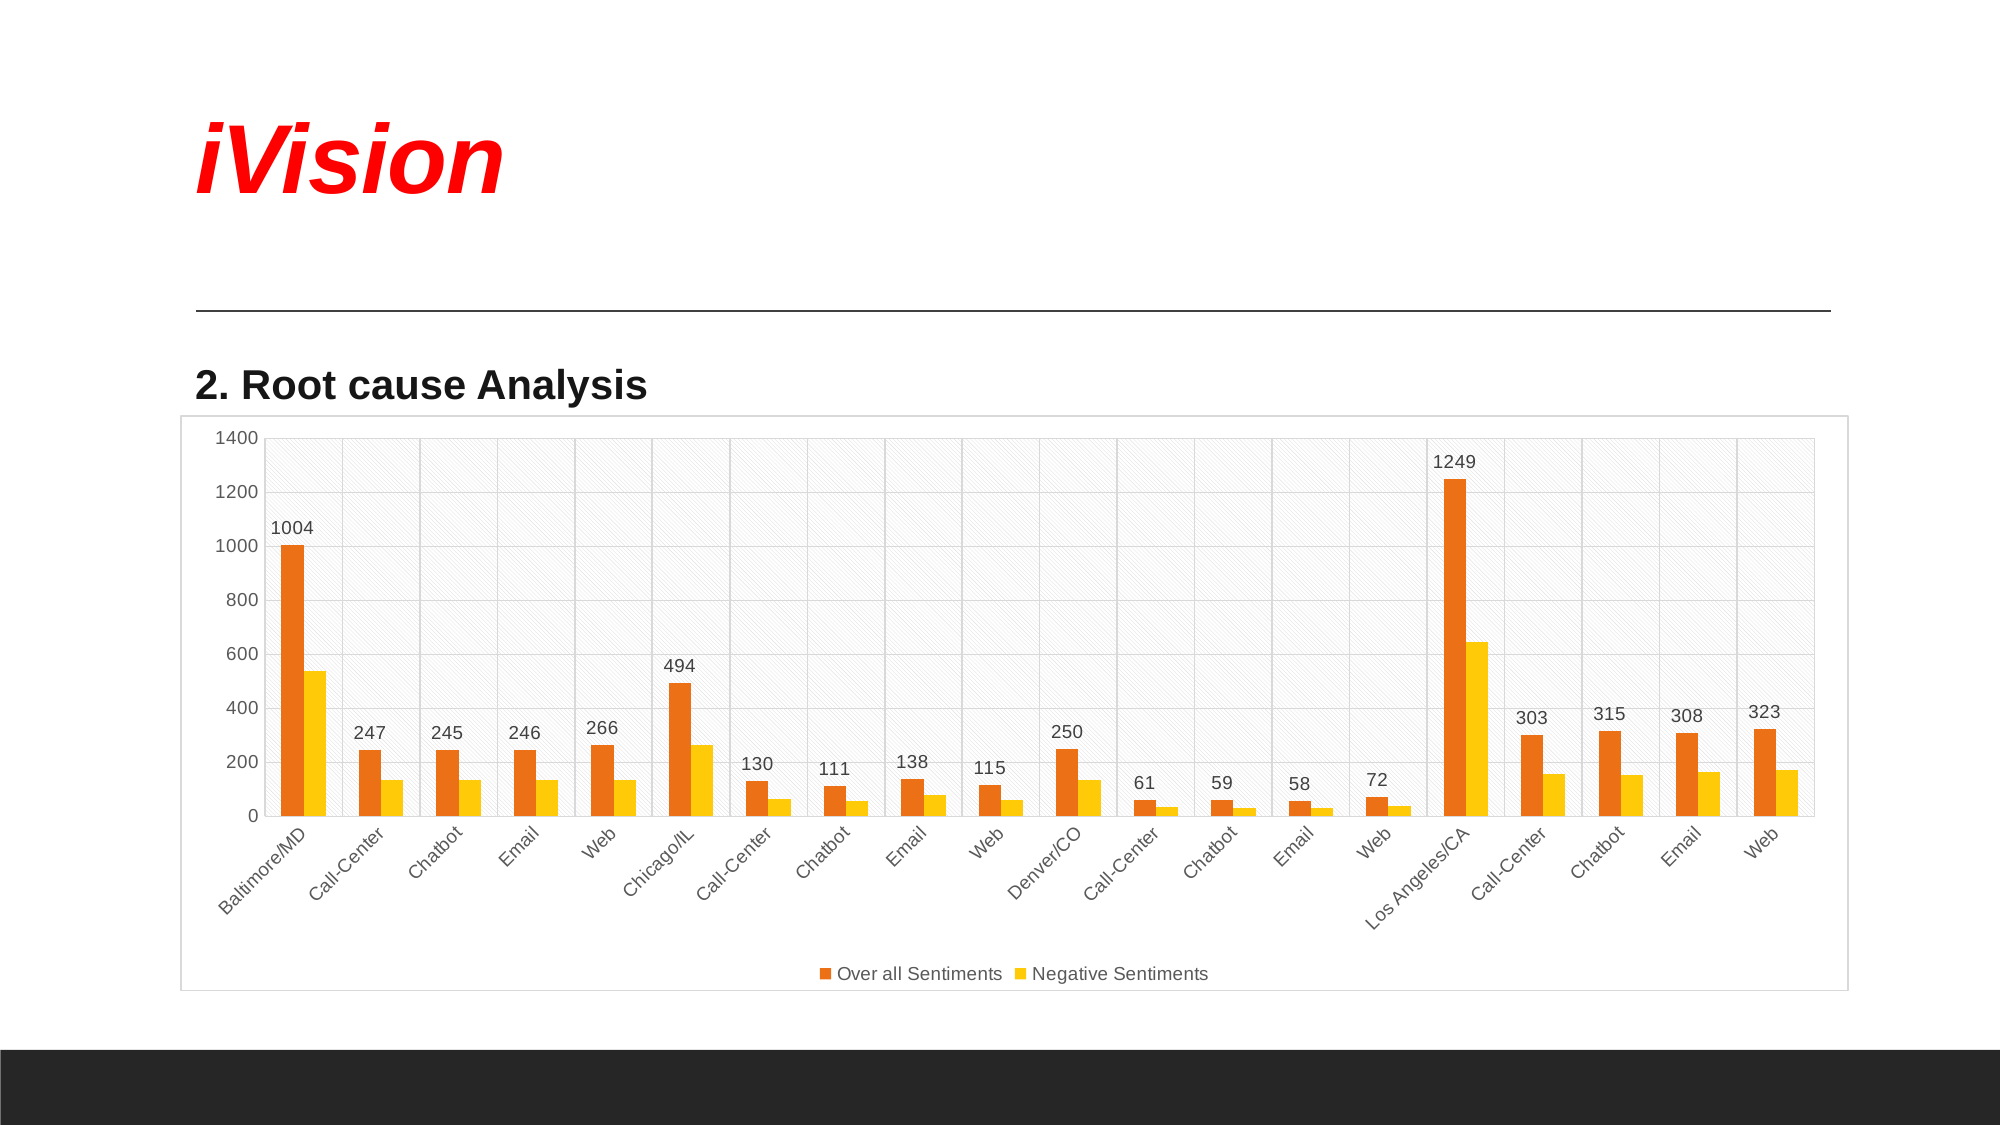

# iVision
2. Root cause Analysis

### Chart

| Category | Over all Sentiments | Negative Sentiments |
|---|---|---|
| Baltimore/MD | 1004.0 | 539.0 |
| Call-Center | 247.0 | 136.0 |
| Chatbot | 245.0 | 134.0 |
| Email | 246.0 | 135.0 |
| Web | 266.0 | 134.0 |
| Chicago/IL | 494.0 | 263.0 |
| Call-Center | 130.0 | 65.0 |
| Chatbot | 111.0 | 58.0 |
| Email | 138.0 | 81.0 |
| Web | 115.0 | 59.0 |
| Denver/CO | 250.0 | 136.0 |
| Call-Center | 61.0 | 36.0 |
| Chatbot | 59.0 | 30.0 |
| Email | 58.0 | 32.0 |
| Web | 72.0 | 38.0 |
| Los Angeles/CA | 1249.0 | 646.0 |
| Call-Center | 303.0 | 156.0 |
| Chatbot | 315.0 | 154.0 |
| Email | 308.0 | 164.0 |
| Web | 323.0 | 172.0 |